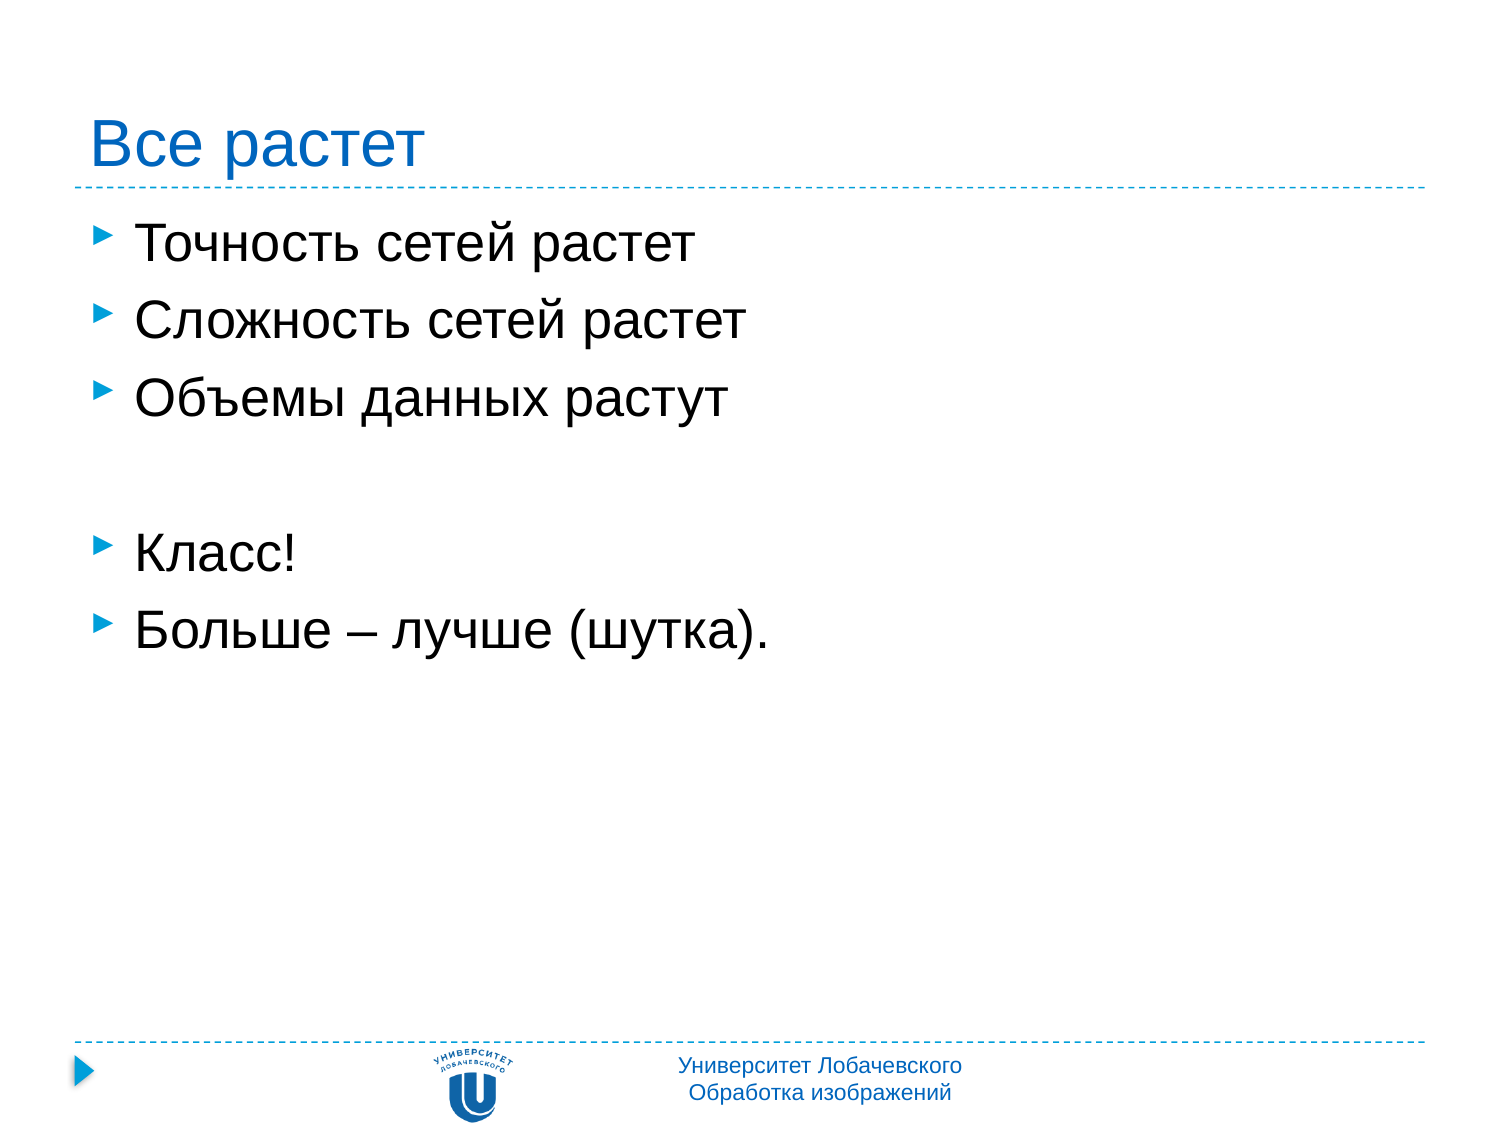

# Все растет
Точность сетей растет
Сложность сетей растет
Объемы данных растут

Класс!
Больше – лучше (шутка).
93
Университет Лобачевского
Обработка изображений